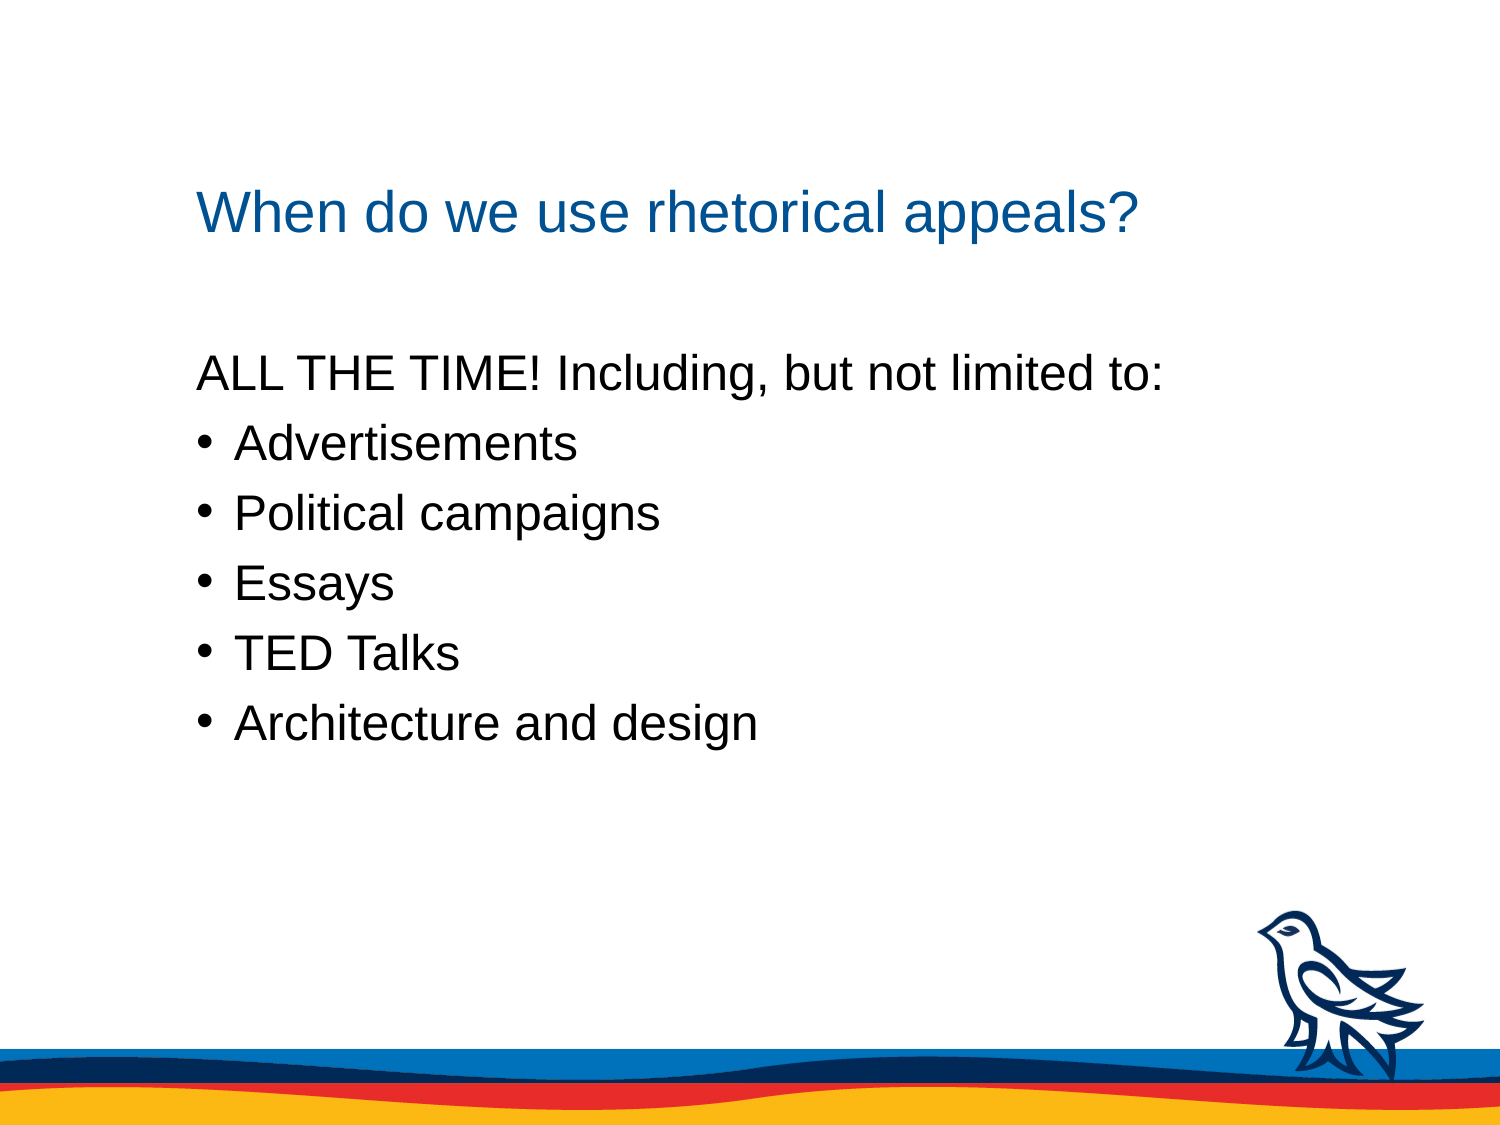

# When do we use rhetorical appeals?
ALL THE TIME! Including, but not limited to:
 Advertisements
 Political campaigns
 Essays
 TED Talks
 Architecture and design